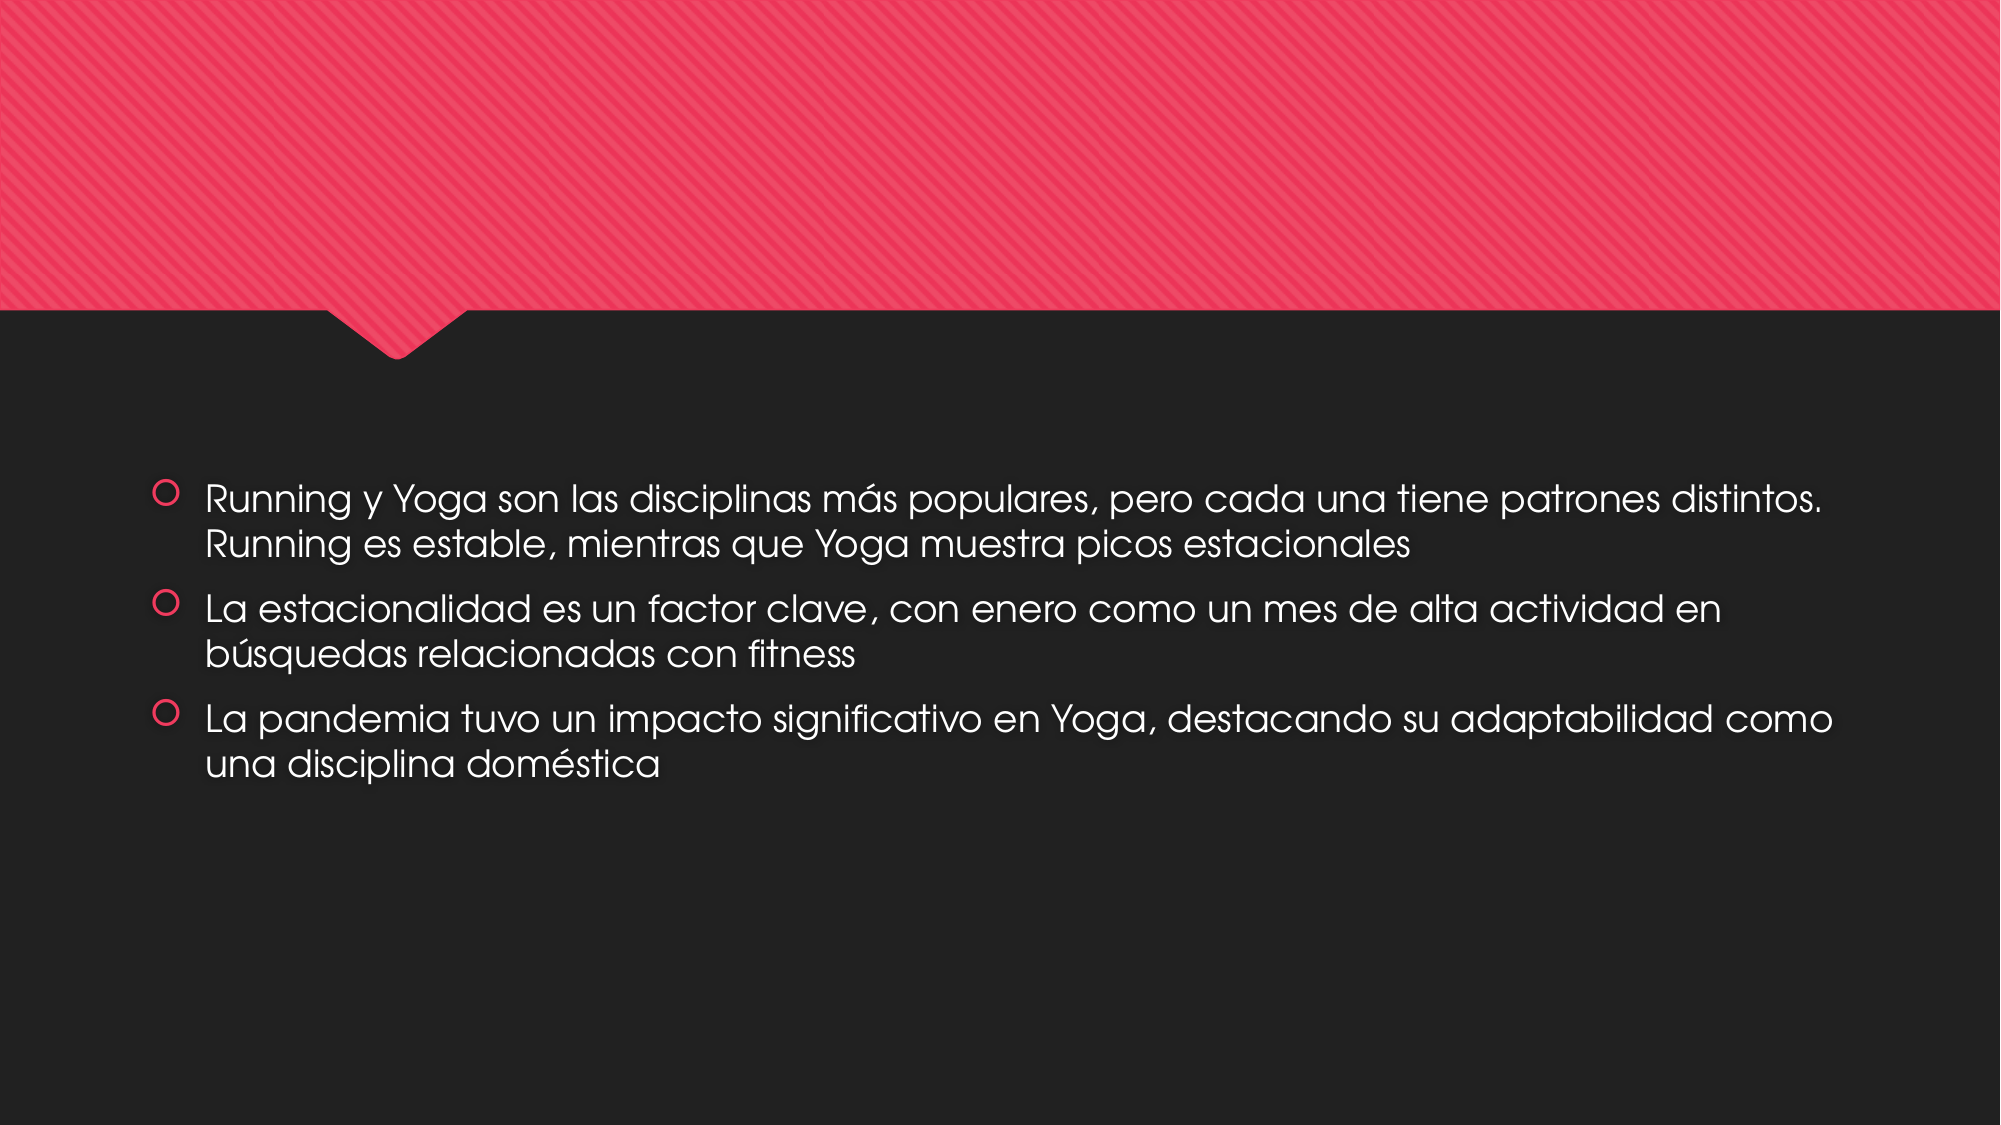

Running y Yoga son las disciplinas más populares, pero cada una tiene patrones distintos. Running es estable, mientras que Yoga muestra picos estacionales
La estacionalidad es un factor clave, con enero como un mes de alta actividad en búsquedas relacionadas con fitness
La pandemia tuvo un impacto significativo en Yoga, destacando su adaptabilidad como una disciplina doméstica